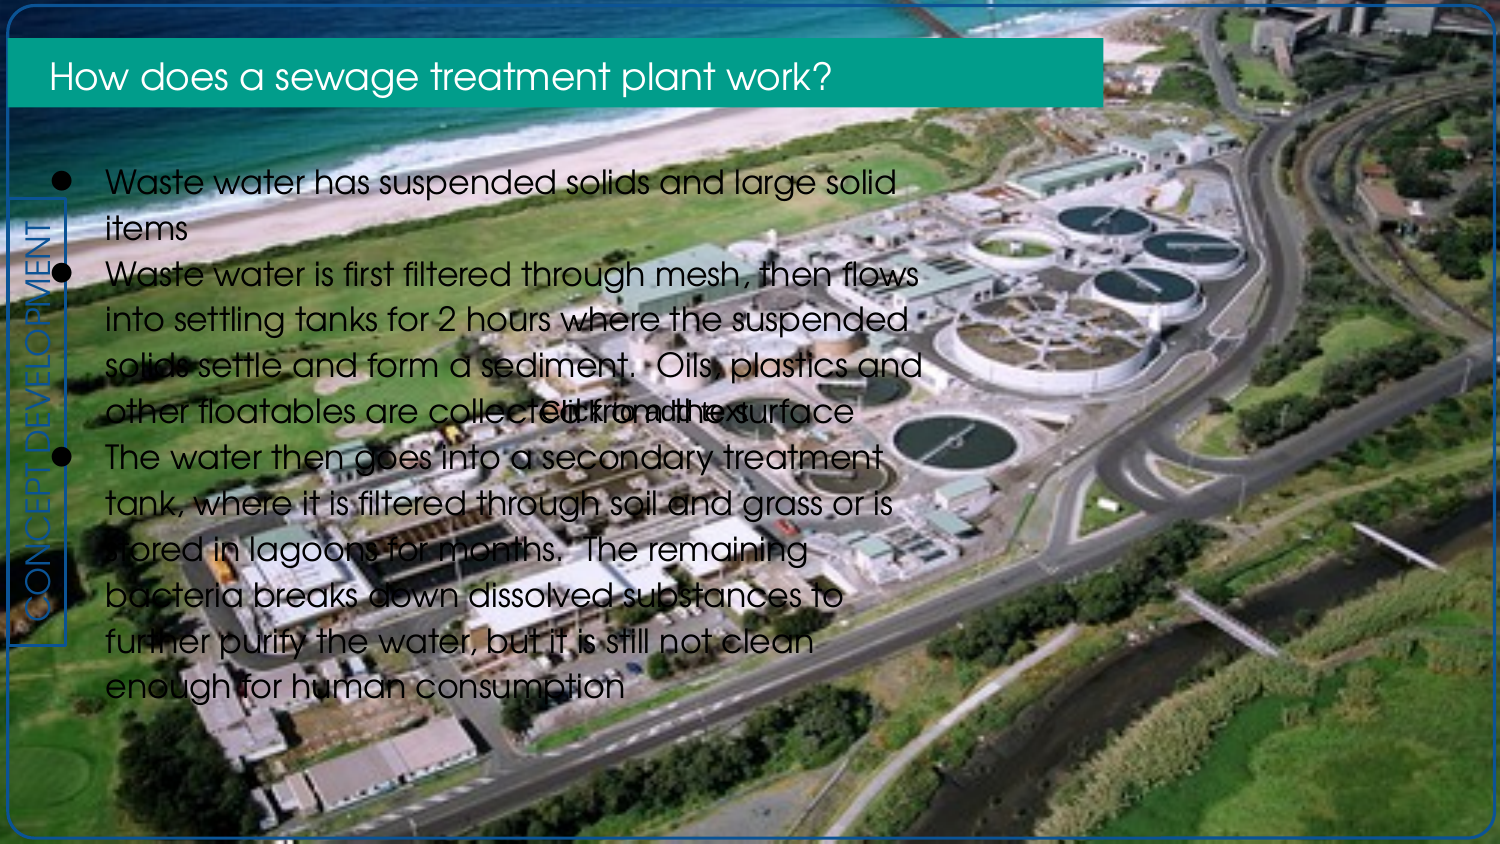

How does a sewage treatment plant work?
Waste water has suspended solids and large solid items
Waste water is first filtered through mesh, then flows into settling tanks for 2 hours where the suspended solids settle and form a sediment.  Oils, plastics and other floatables are collected from the surface
The water then goes into a secondary treatment tank, where it is filtered through soil and grass or is stored in lagoons for months.  The remaining bacteria breaks down dissolved substances to further purify the water, but it is still not clean enough for human consumption

Click to add text